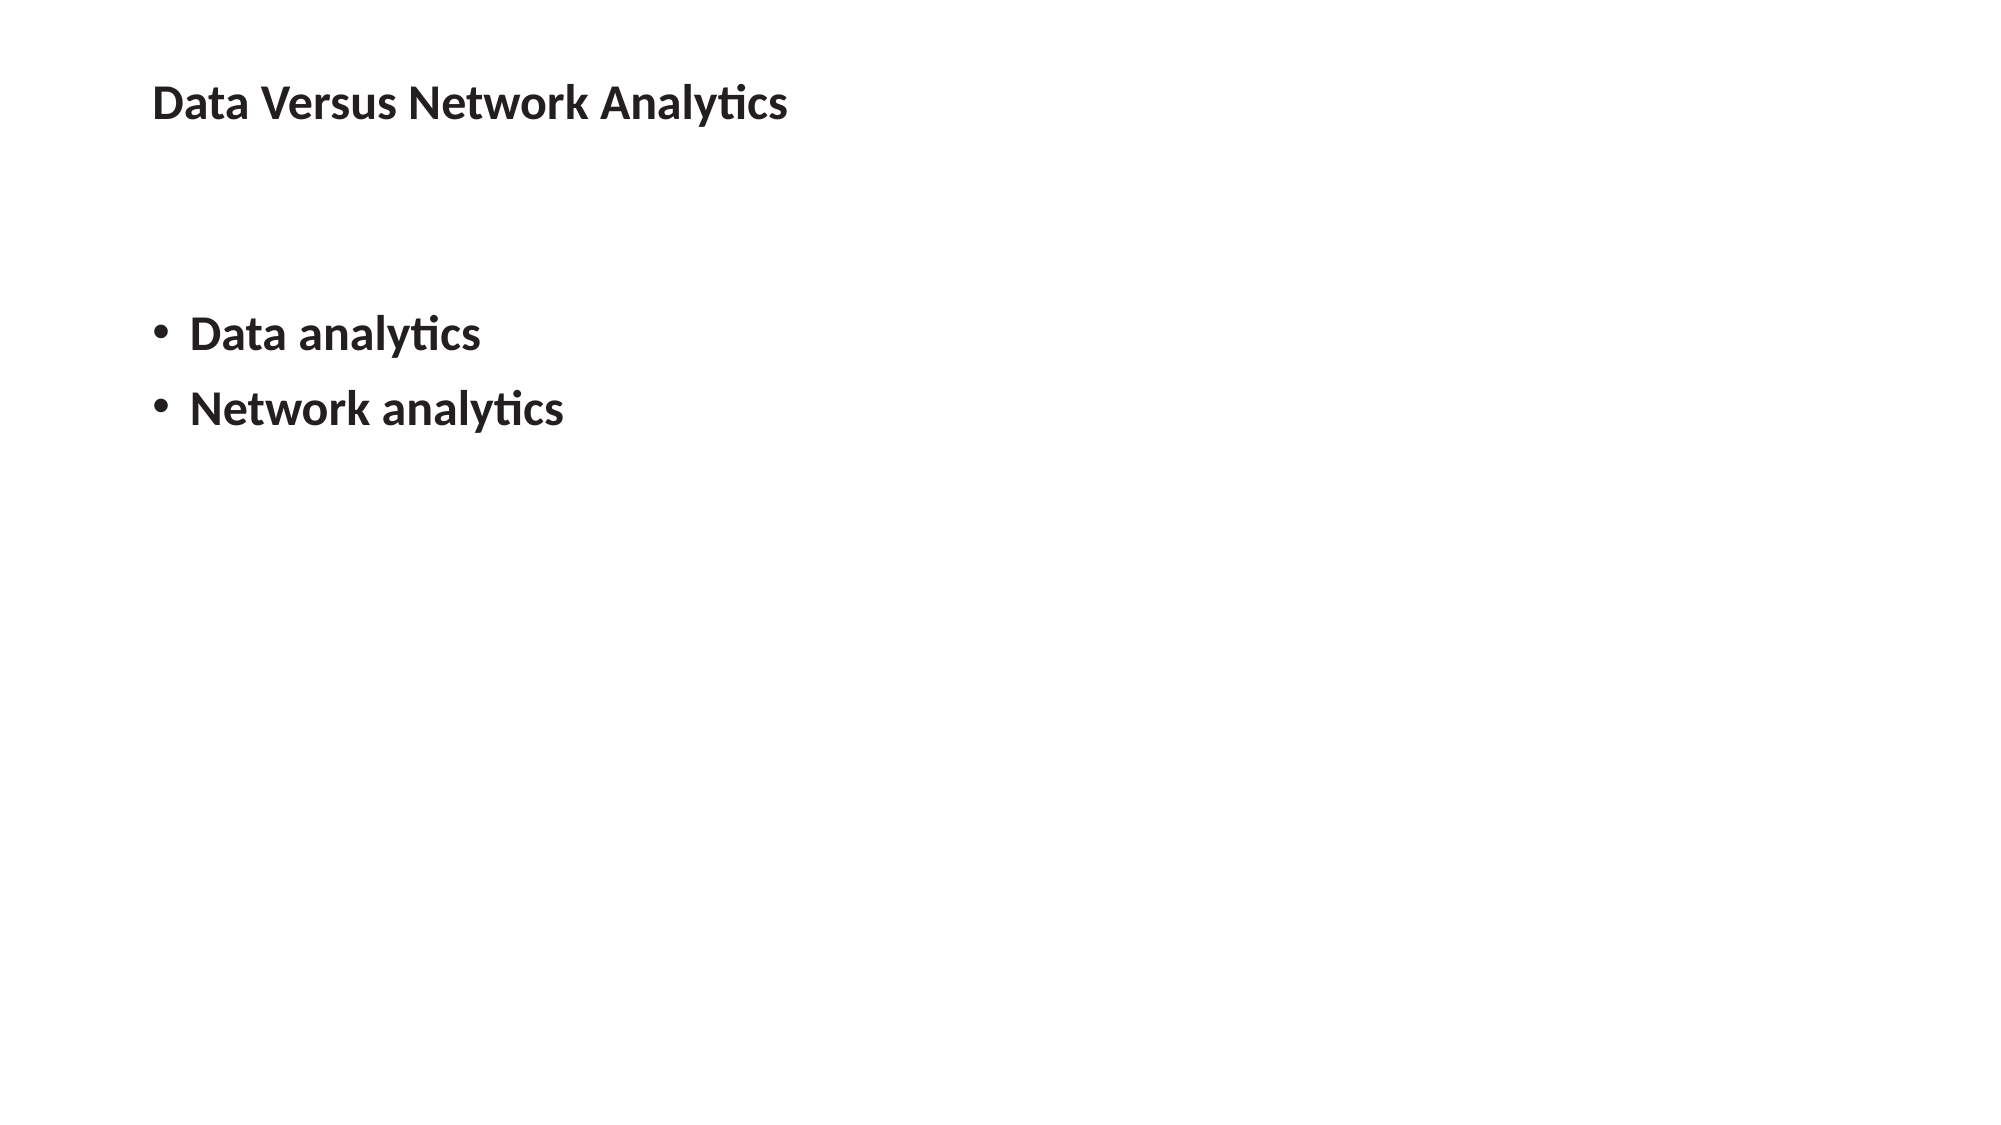

# Data Versus Network Analytics
Data analytics
Network analytics